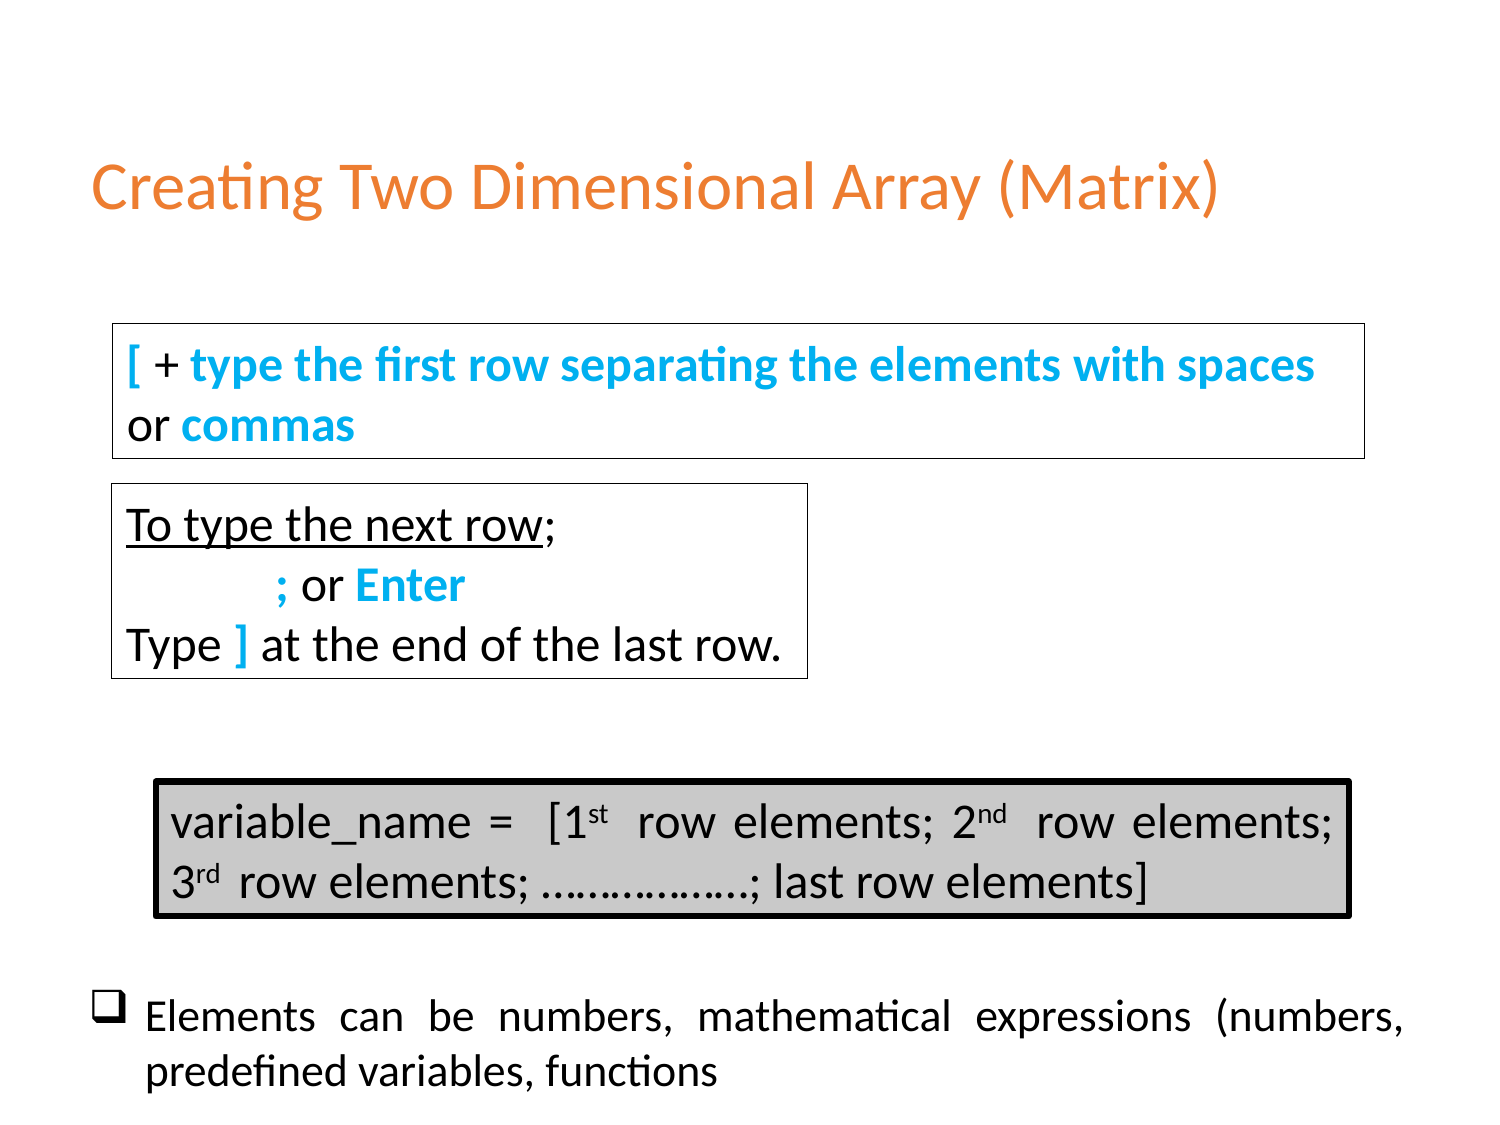

# Creating Two Dimensional Array (Matrix)
[ + type the first row separating the elements with spaces or commas
To type the next row;
	; or Enter
Type ] at the end of the last row.
variable_name =  [1st  row elements; 2nd  row elements; 3rd  row elements; ………………; last row elements]
Elements can be numbers, mathematical expressions (numbers, predefined variables, functions